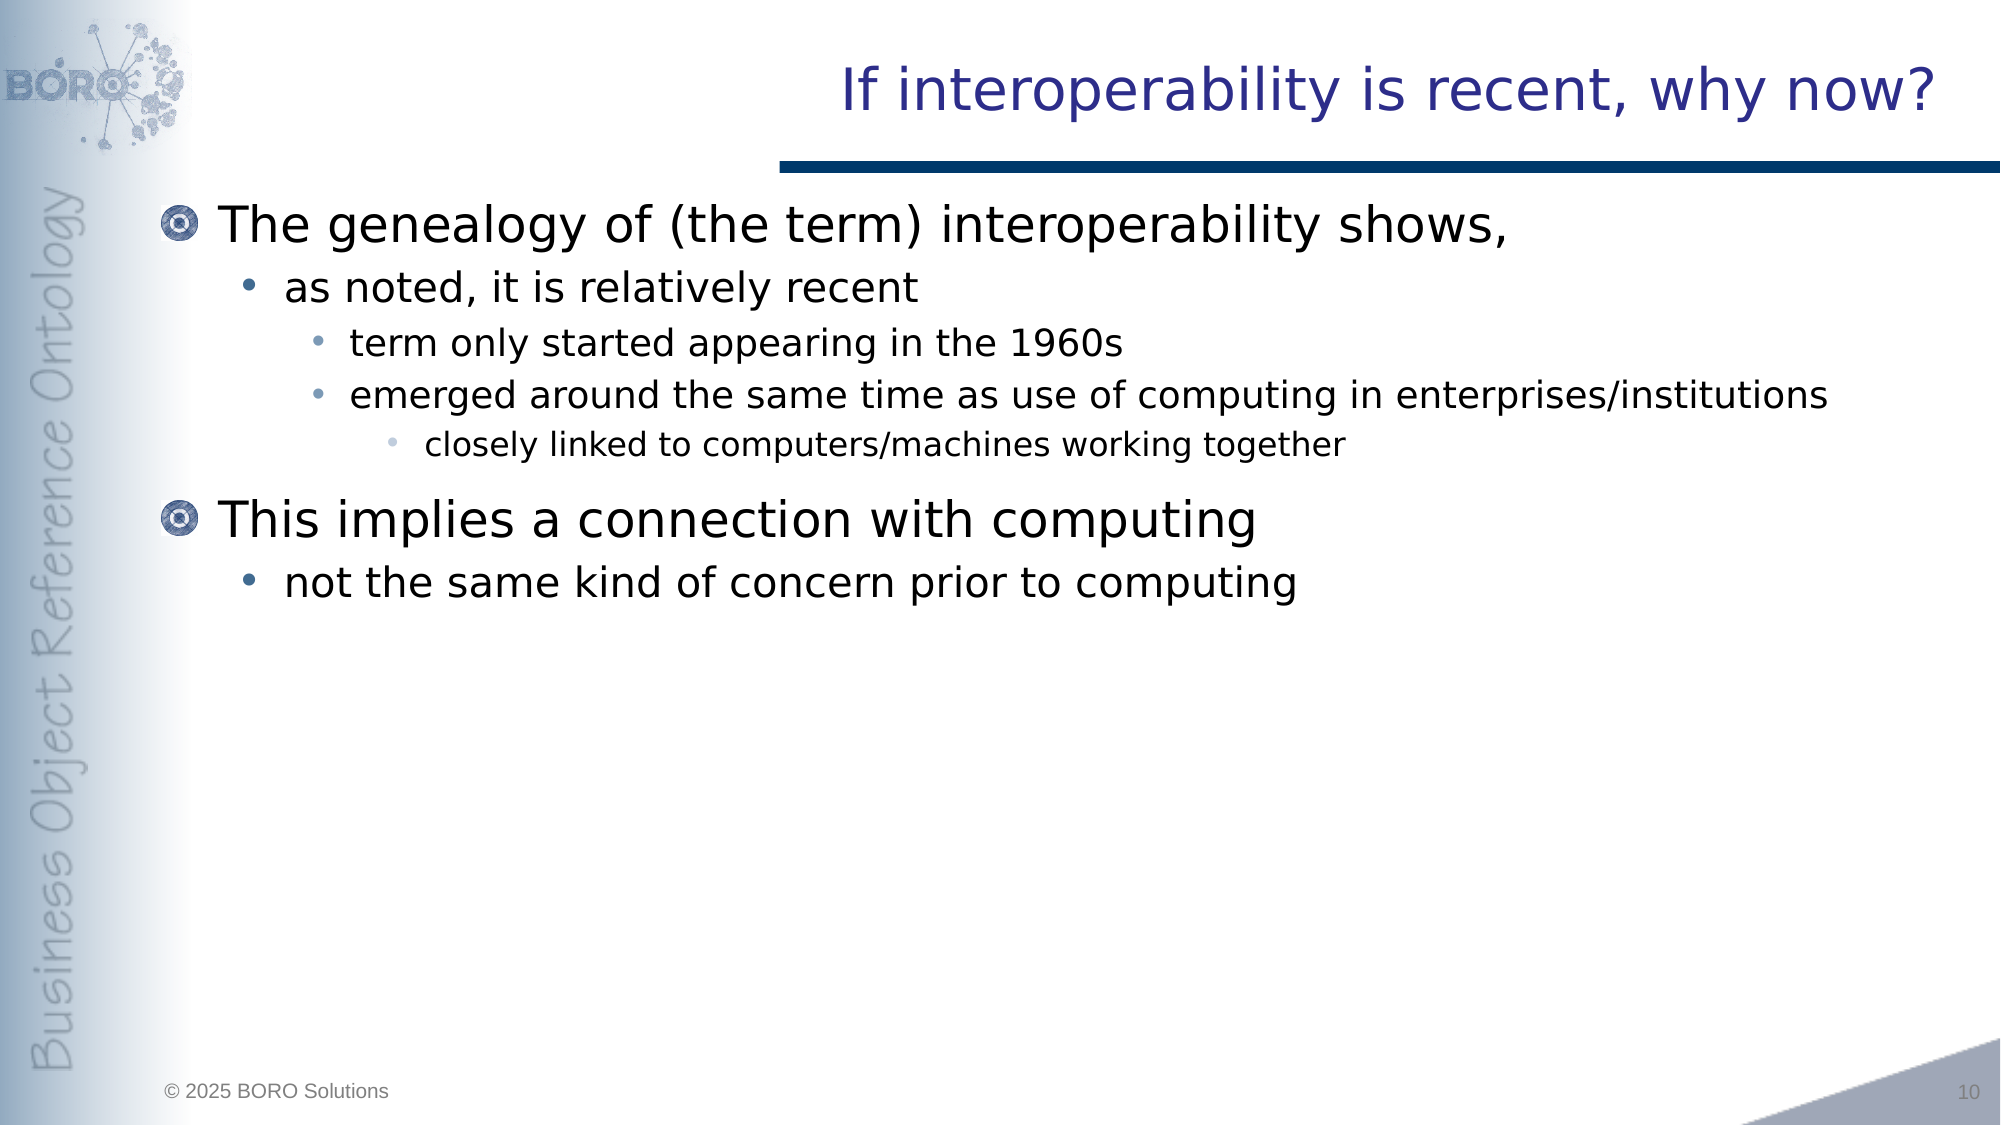

# If interoperability is recent, why now?
The genealogy of (the term) interoperability shows,
as noted, it is relatively recent
term only started appearing in the 1960s
emerged around the same time as use of computing in enterprises/institutions
closely linked to computers/machines working together
This implies a connection with computing
not the same kind of concern prior to computing
10